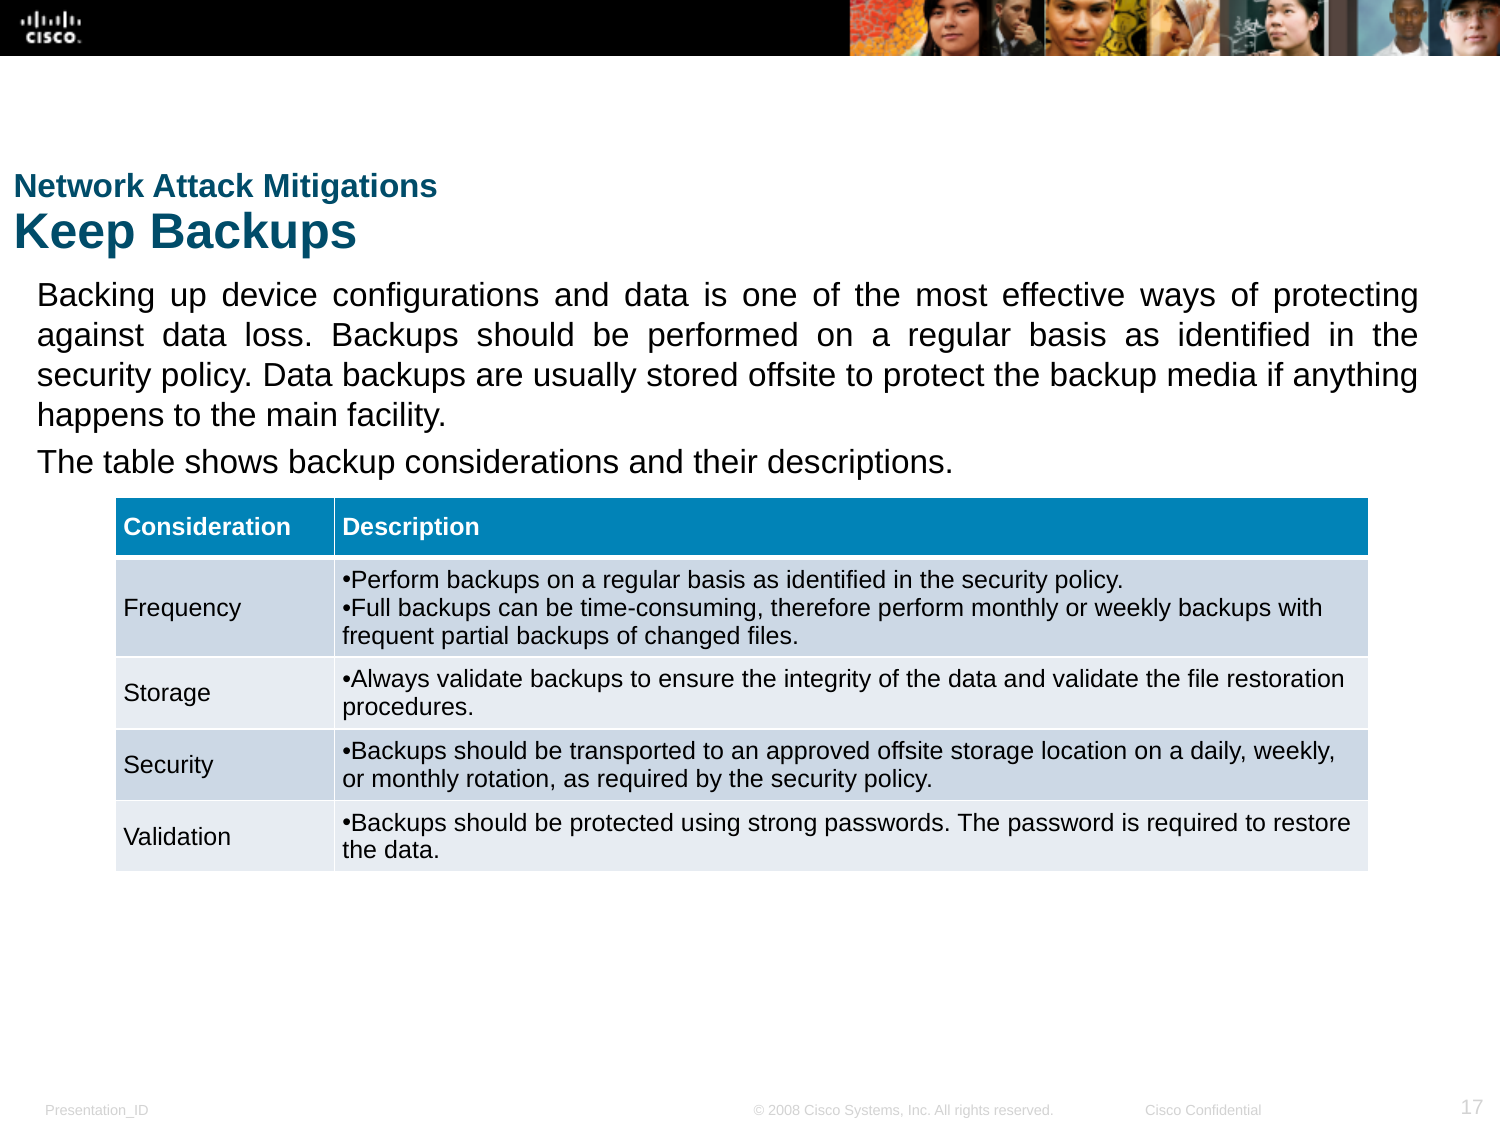

# Network Attack Mitigations Keep Backups
Backing up device configurations and data is one of the most effective ways of protecting against data loss. Backups should be performed on a regular basis as identified in the security policy. Data backups are usually stored offsite to protect the backup media if anything happens to the main facility.
The table shows backup considerations and their descriptions.

| Consideration | Description |
| --- | --- |
| Frequency | Perform backups on a regular basis as identified in the security policy. Full backups can be time-consuming, therefore perform monthly or weekly backups with frequent partial backups of changed files. |
| Storage | Always validate backups to ensure the integrity of the data and validate the file restoration procedures. |
| Security | Backups should be transported to an approved offsite storage location on a daily, weekly, or monthly rotation, as required by the security policy. |
| Validation | Backups should be protected using strong passwords. The password is required to restore the data. |